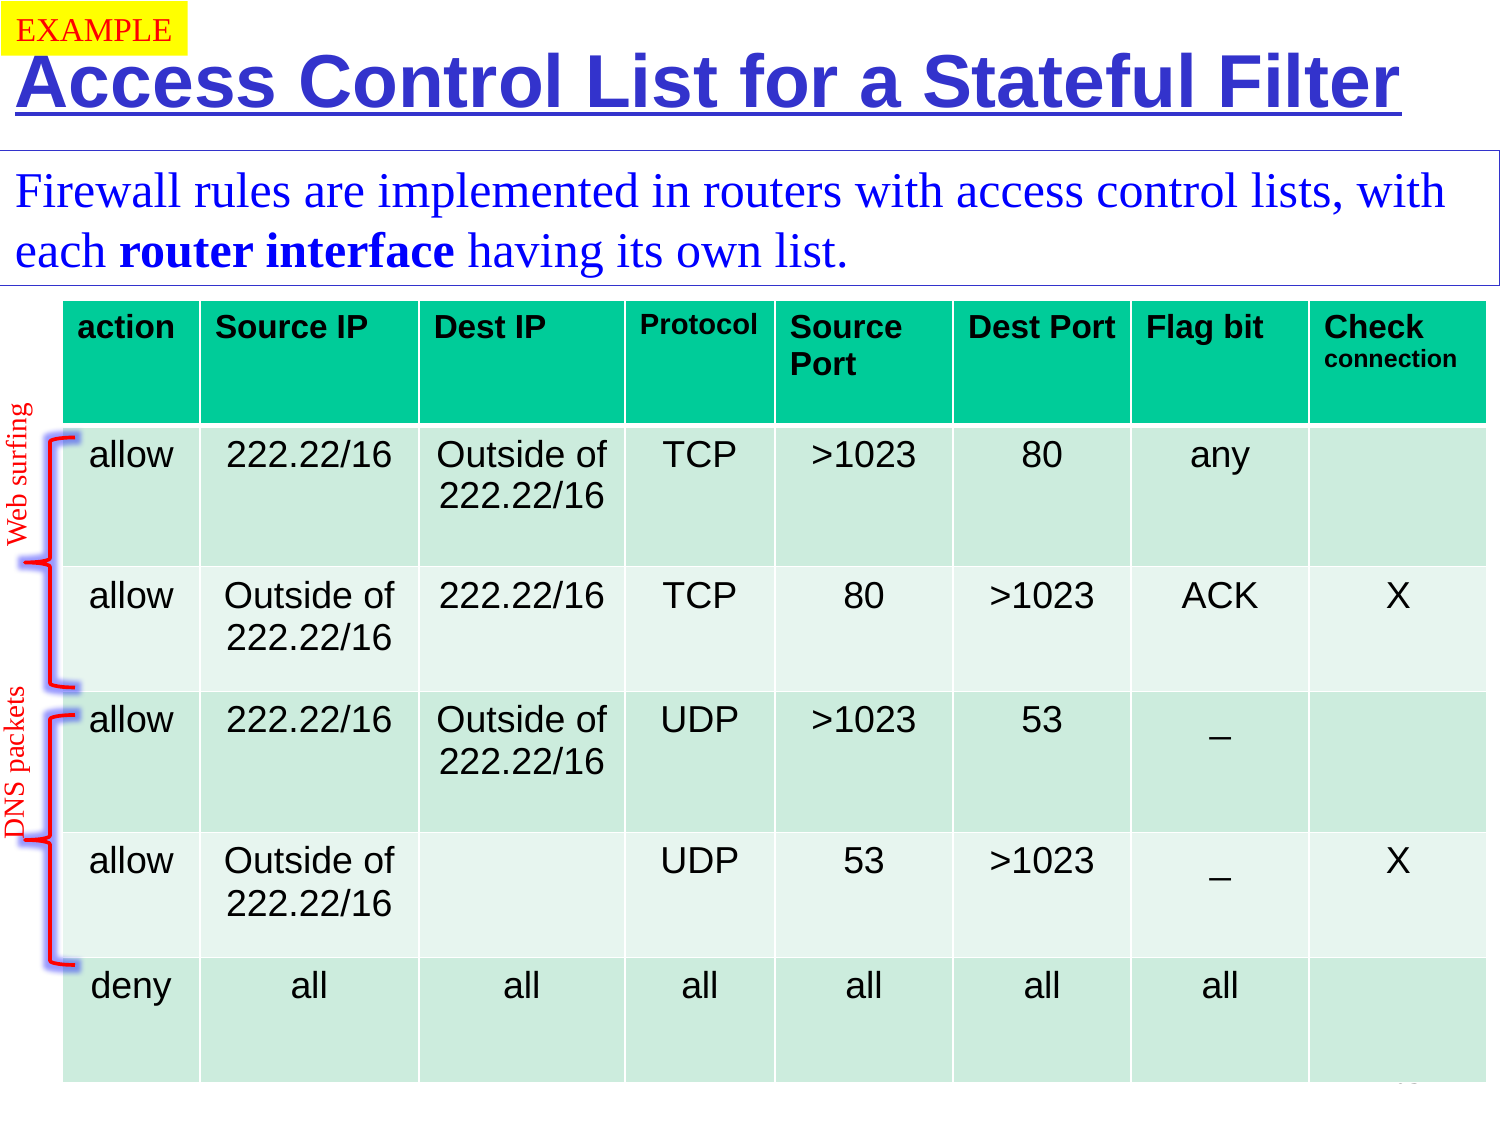

EXAMPLE
# Access Control List for a Stateful Filter
Firewall rules are implemented in routers with access control lists, with each router interface having its own list.
| action | Source IP | Dest IP | Protocol | Source Port | Dest Port | Flag bit | Check connection |
| --- | --- | --- | --- | --- | --- | --- | --- |
| allow | 222.22/16 | Outside of 222.22/16 | TCP | >1023 | 80 | any |  |
| allow | Outside of 222.22/16 | 222.22/16 | TCP | 80 | >1023 | ACK | X |
| allow | 222.22/16 | Outside of 222.22/16 | UDP | >1023 | 53 | \_ |  |
| allow | Outside of 222.22/16 |  | UDP | 53 | >1023 | \_ | X |
| deny | all | all | all | all | all | all |  |

Web surfing

DNS packets